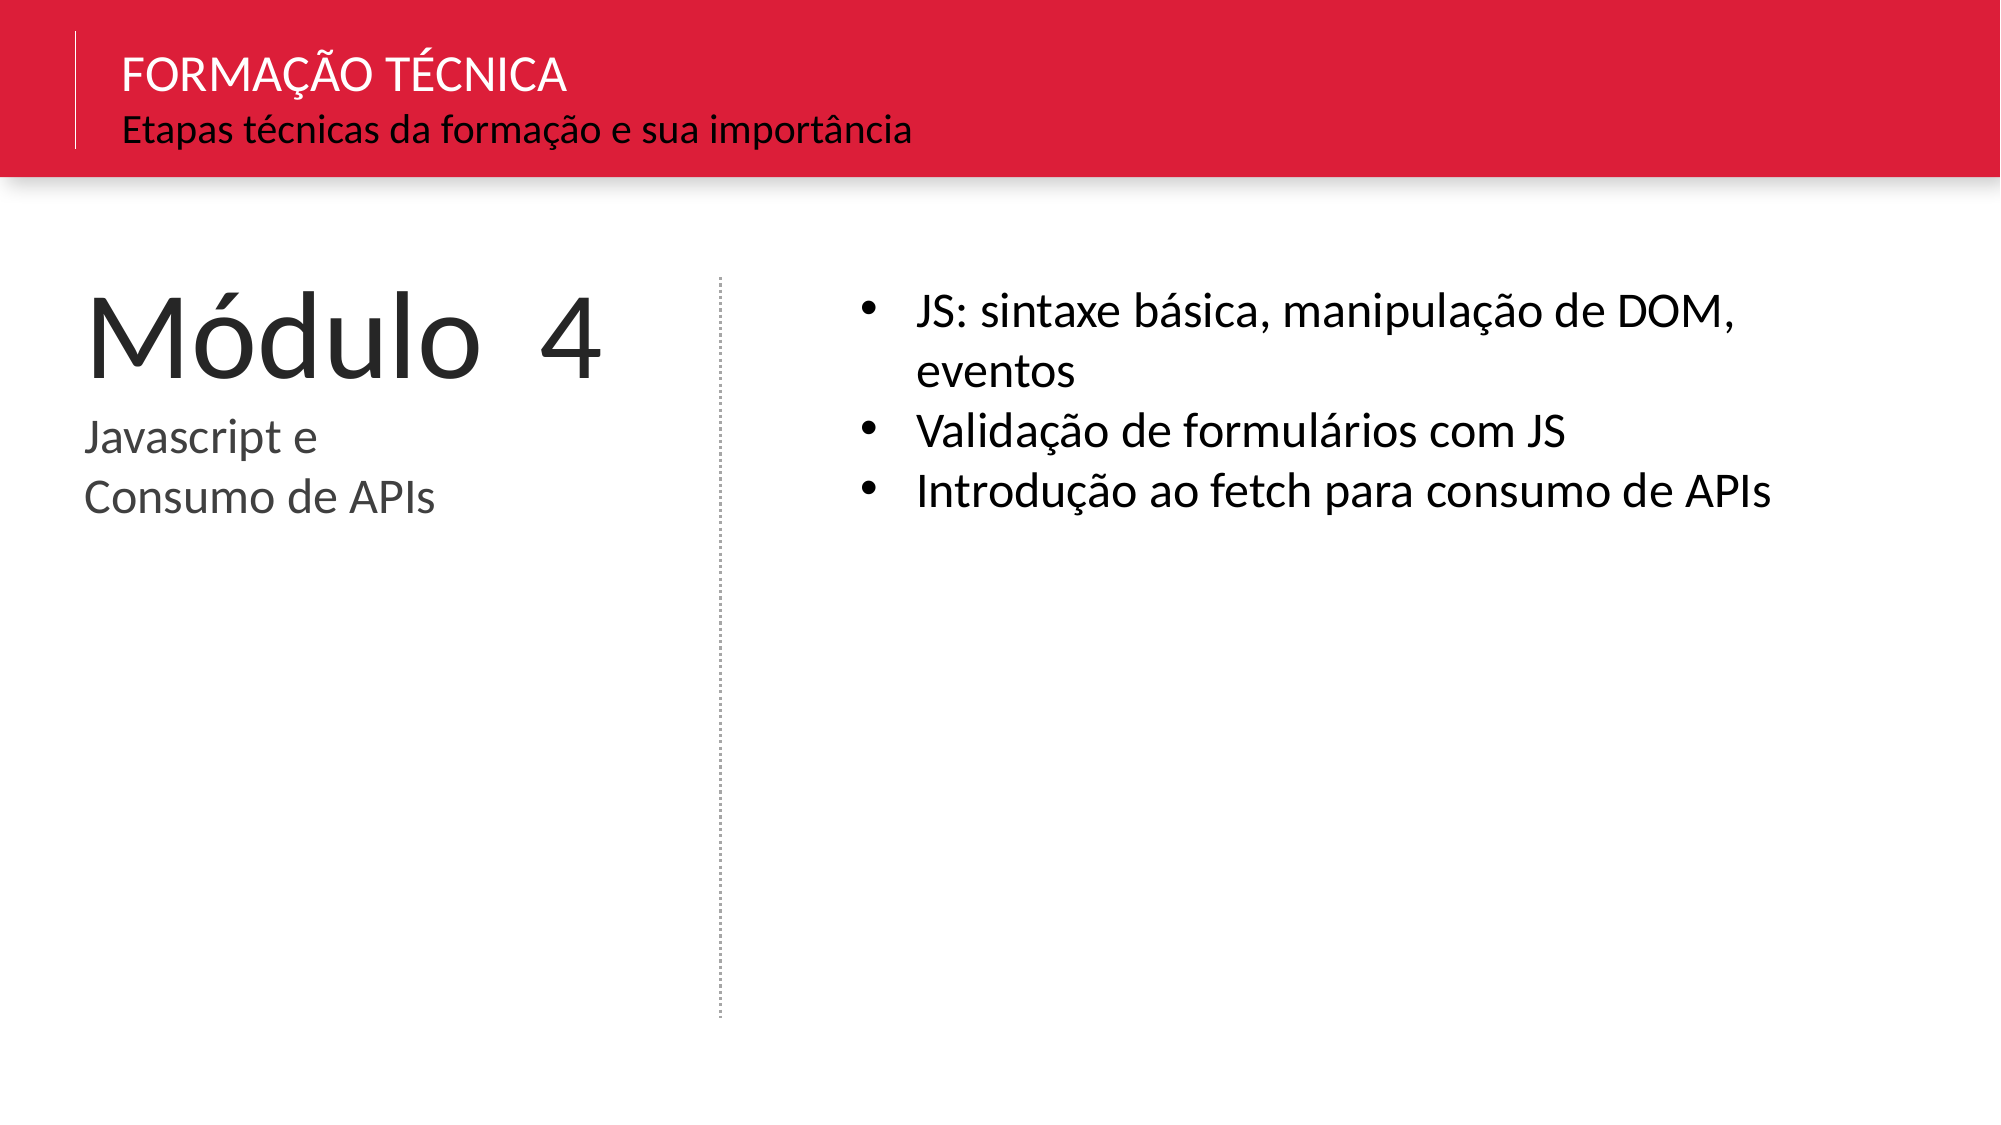

FORMAÇÃO TÉCNICA
Etapas técnicas da formação e sua importância
Módulo  4
Javascript e
Consumo de APIs
JS: sintaxe básica, manipulação de DOM, eventos
Validação de formulários com JS
Introdução ao fetch para consumo de APIs